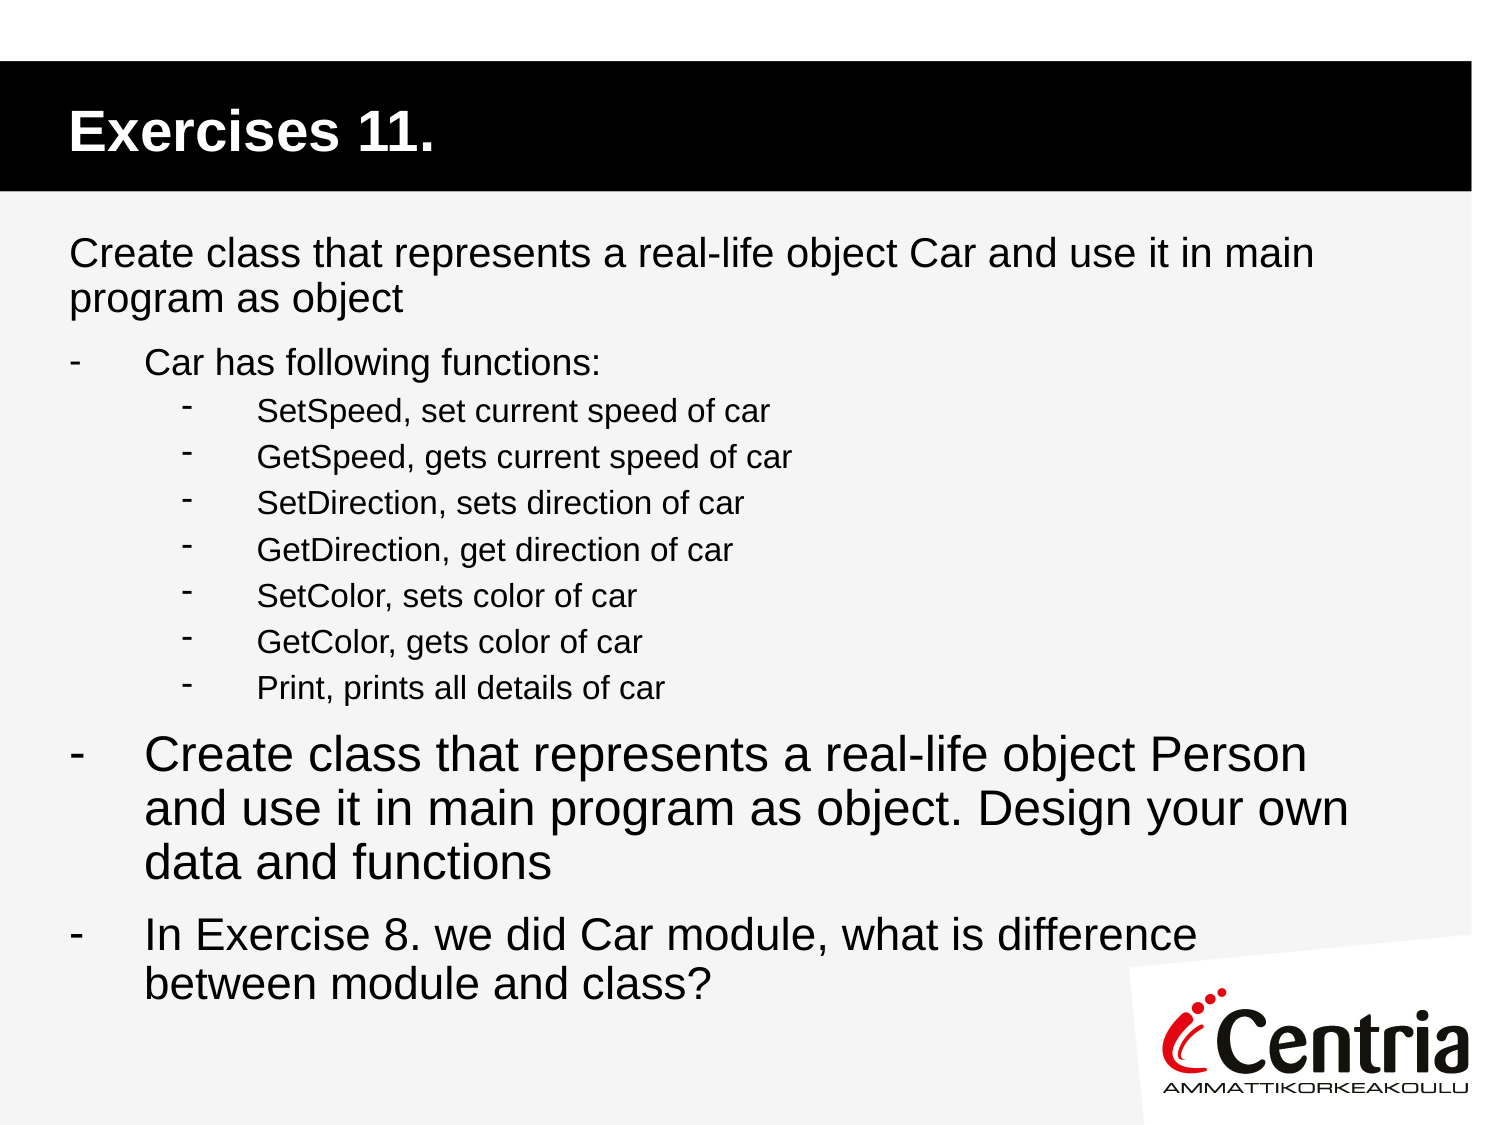

Exercises 11.
Create class that represents a real-life object Car and use it in main program as object
Car has following functions:
SetSpeed, set current speed of car
GetSpeed, gets current speed of car
SetDirection, sets direction of car
GetDirection, get direction of car
SetColor, sets color of car
GetColor, gets color of car
Print, prints all details of car
Create class that represents a real-life object Person and use it in main program as object. Design your own data and functions
In Exercise 8. we did Car module, what is difference
between module and class?